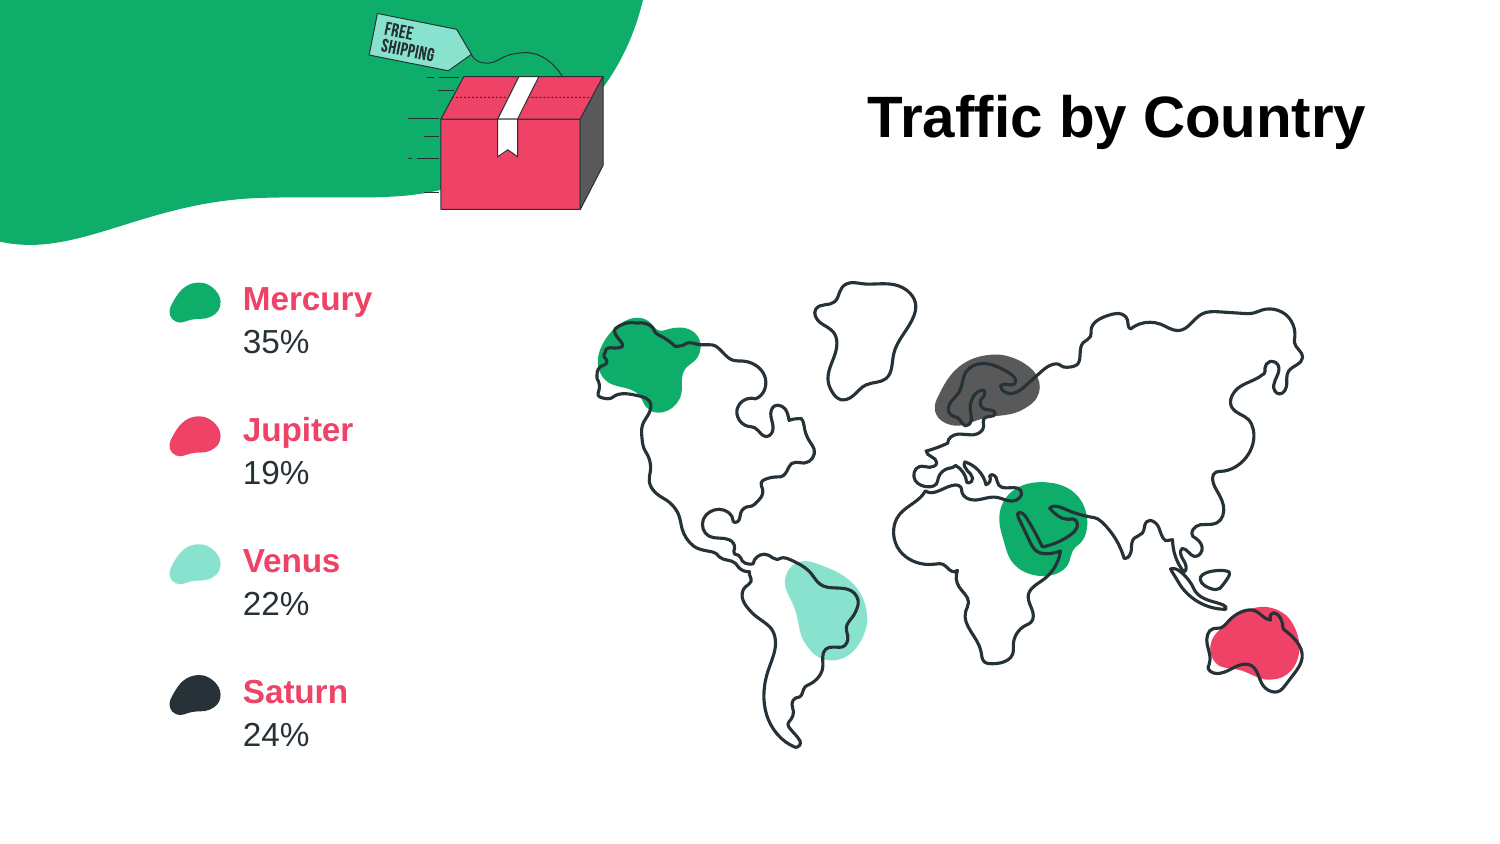

# Traffic by Country
Mercury

35%

Jupiter

19%

Venus

22%

Saturn

24%